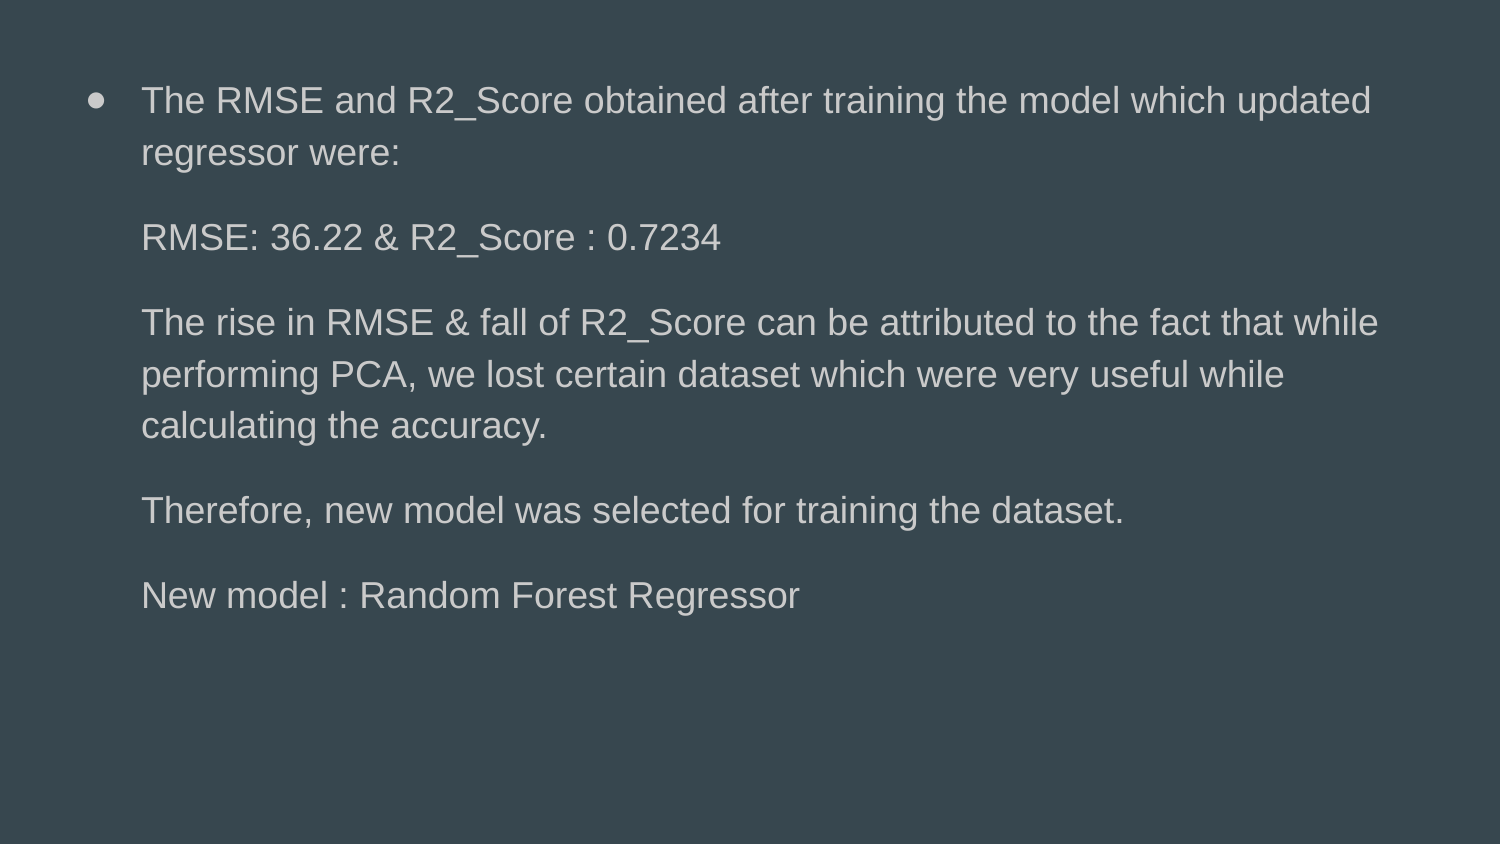

The RMSE and R2_Score obtained after training the model which updated regressor were:
RMSE: 36.22 & R2_Score : 0.7234
The rise in RMSE & fall of R2_Score can be attributed to the fact that while performing PCA, we lost certain dataset which were very useful while calculating the accuracy.
Therefore, new model was selected for training the dataset.
New model : Random Forest Regressor